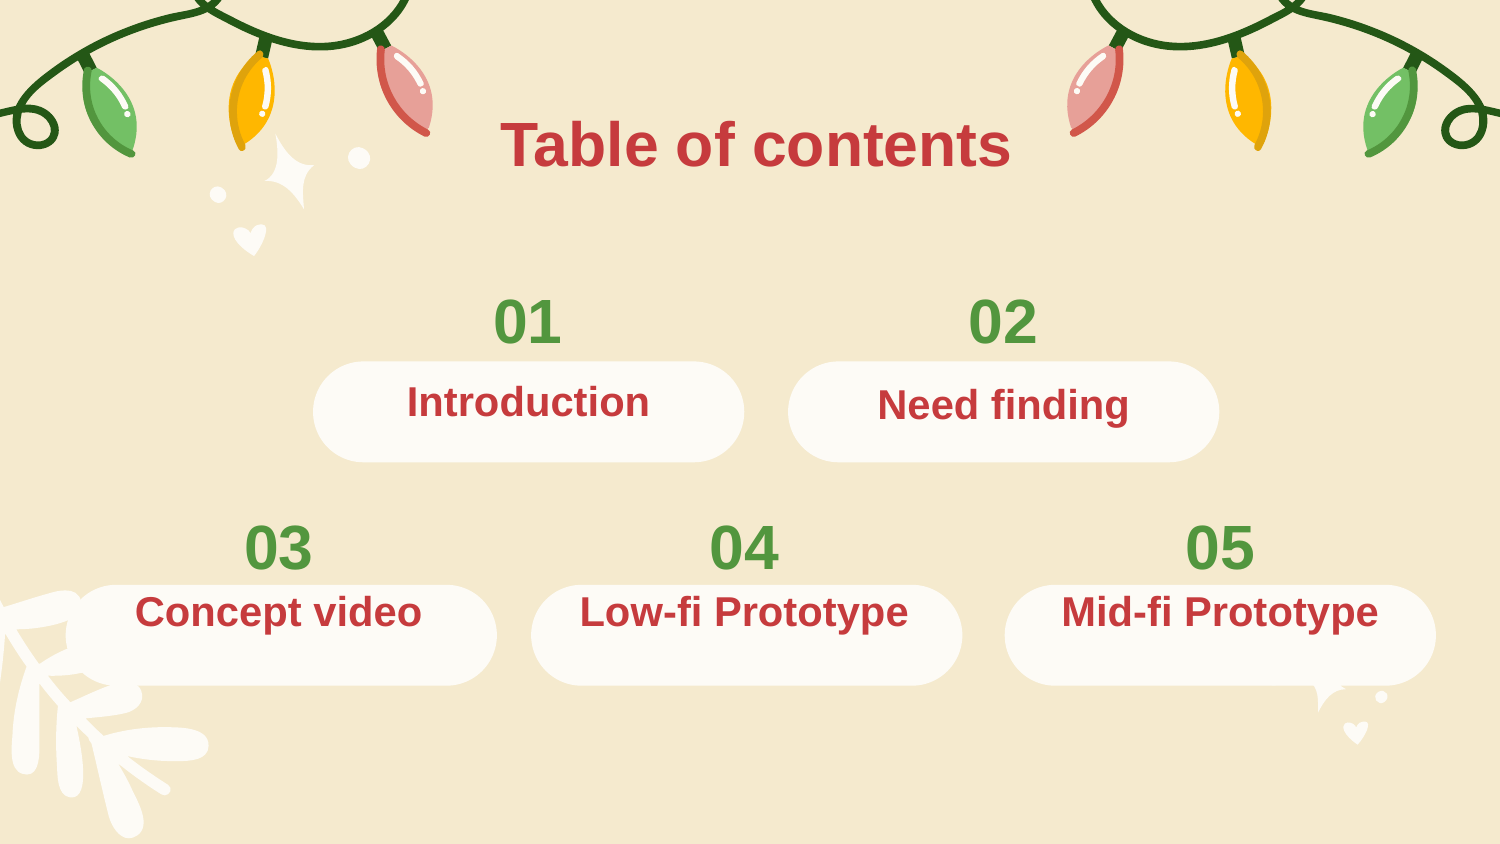

Table of contents
# 01
02
Introduction

Need finding
03
04
05
Concept video
Low-fi Prototype
Mid-fi Prototype